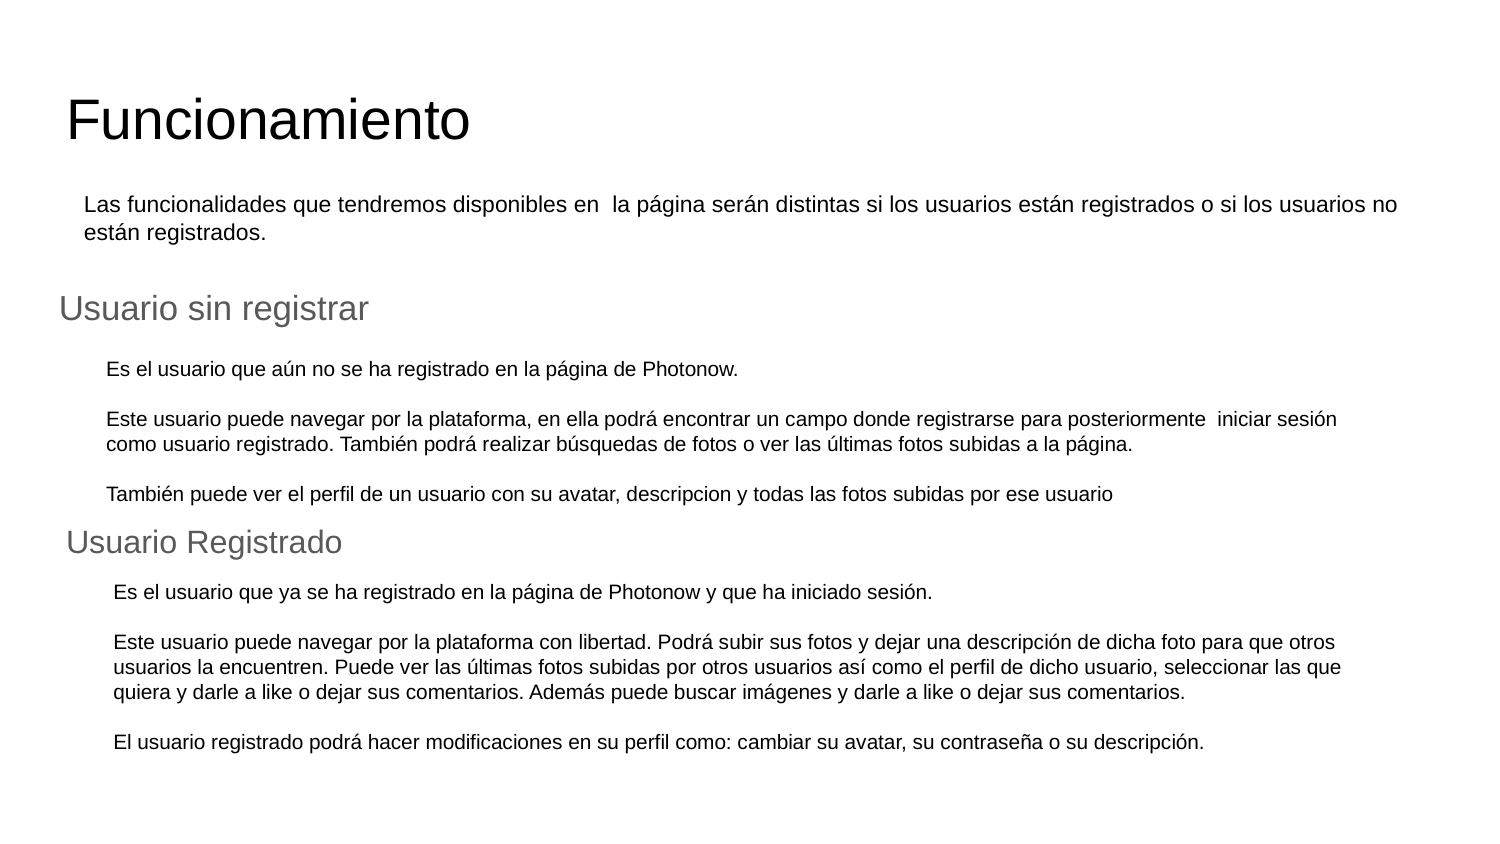

# Funcionamiento
Las funcionalidades que tendremos disponibles en  la página serán distintas si los usuarios están registrados o si los usuarios no están registrados.
Usuario sin registrar
Es el usuario que aún no se ha registrado en la página de Photonow.

Este usuario puede navegar por la plataforma, en ella podrá encontrar un campo donde registrarse para posteriormente  iniciar sesión como usuario registrado. También podrá realizar búsquedas de fotos o ver las últimas fotos subidas a la página.

También puede ver el perfil de un usuario con su avatar, descripcion y todas las fotos subidas por ese usuario
Usuario Registrado
Es el usuario que ya se ha registrado en la página de Photonow y que ha iniciado sesión.

Este usuario puede navegar por la plataforma con libertad. Podrá subir sus fotos y dejar una descripción de dicha foto para que otros usuarios la encuentren. Puede ver las últimas fotos subidas por otros usuarios así como el perfil de dicho usuario, seleccionar las que quiera y darle a like o dejar sus comentarios. Además puede buscar imágenes y darle a like o dejar sus comentarios.

El usuario registrado podrá hacer modificaciones en su perfil como: cambiar su avatar, su contraseña o su descripción.